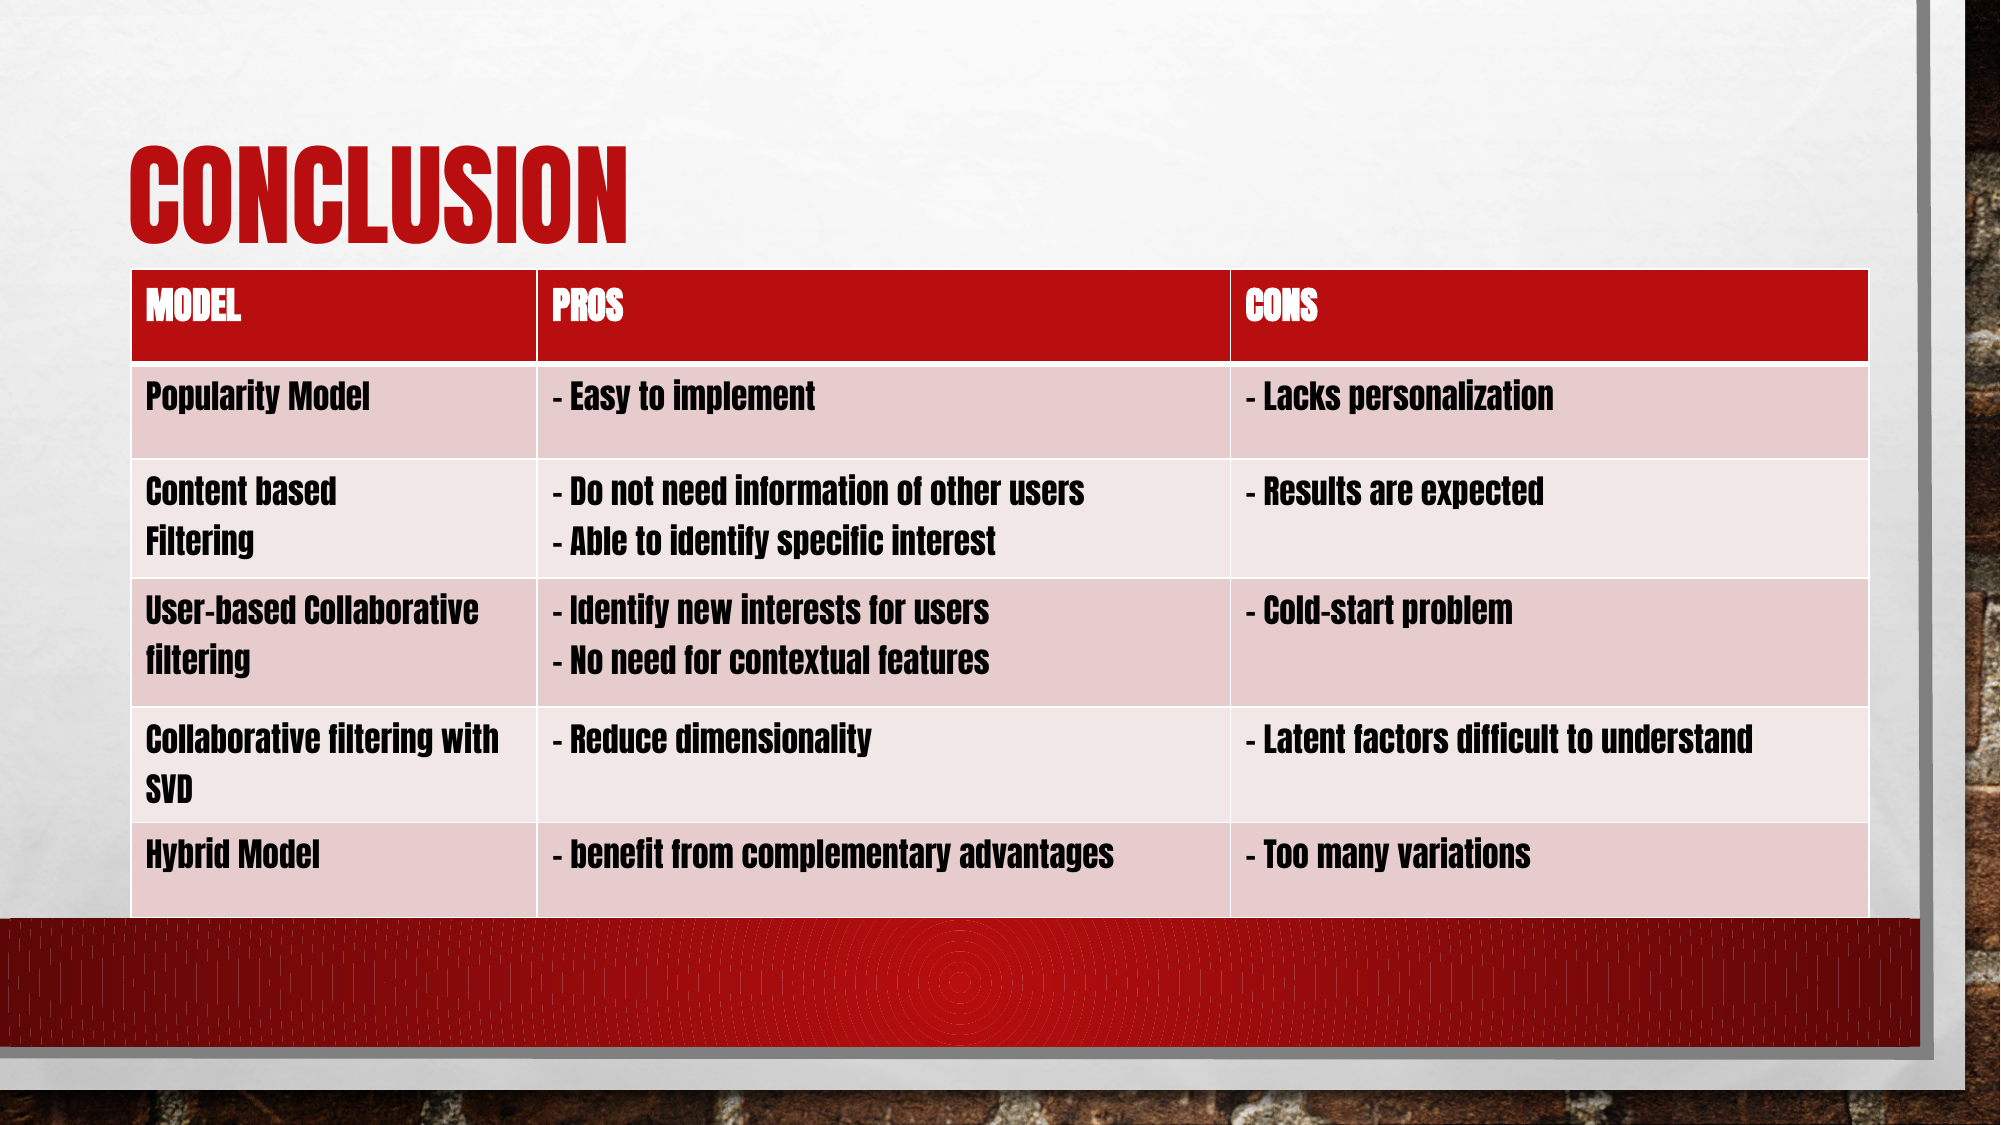

# conclusion
| MODEL | PROS | CONS |
| --- | --- | --- |
| Popularity Model | - Easy to implement | - Lacks personalization |
| Content based Filtering | - Do not need information of other users - Able to identify specific interest | - Results are expected |
| User-based Collaborative filtering | - Identify new interests for users - No need for contextual features | - Cold-start problem |
| Collaborative filtering with SVD | - Reduce dimensionality | - Latent factors difficult to understand |
| Hybrid Model | - benefit from complementary advantages | - Too many variations |